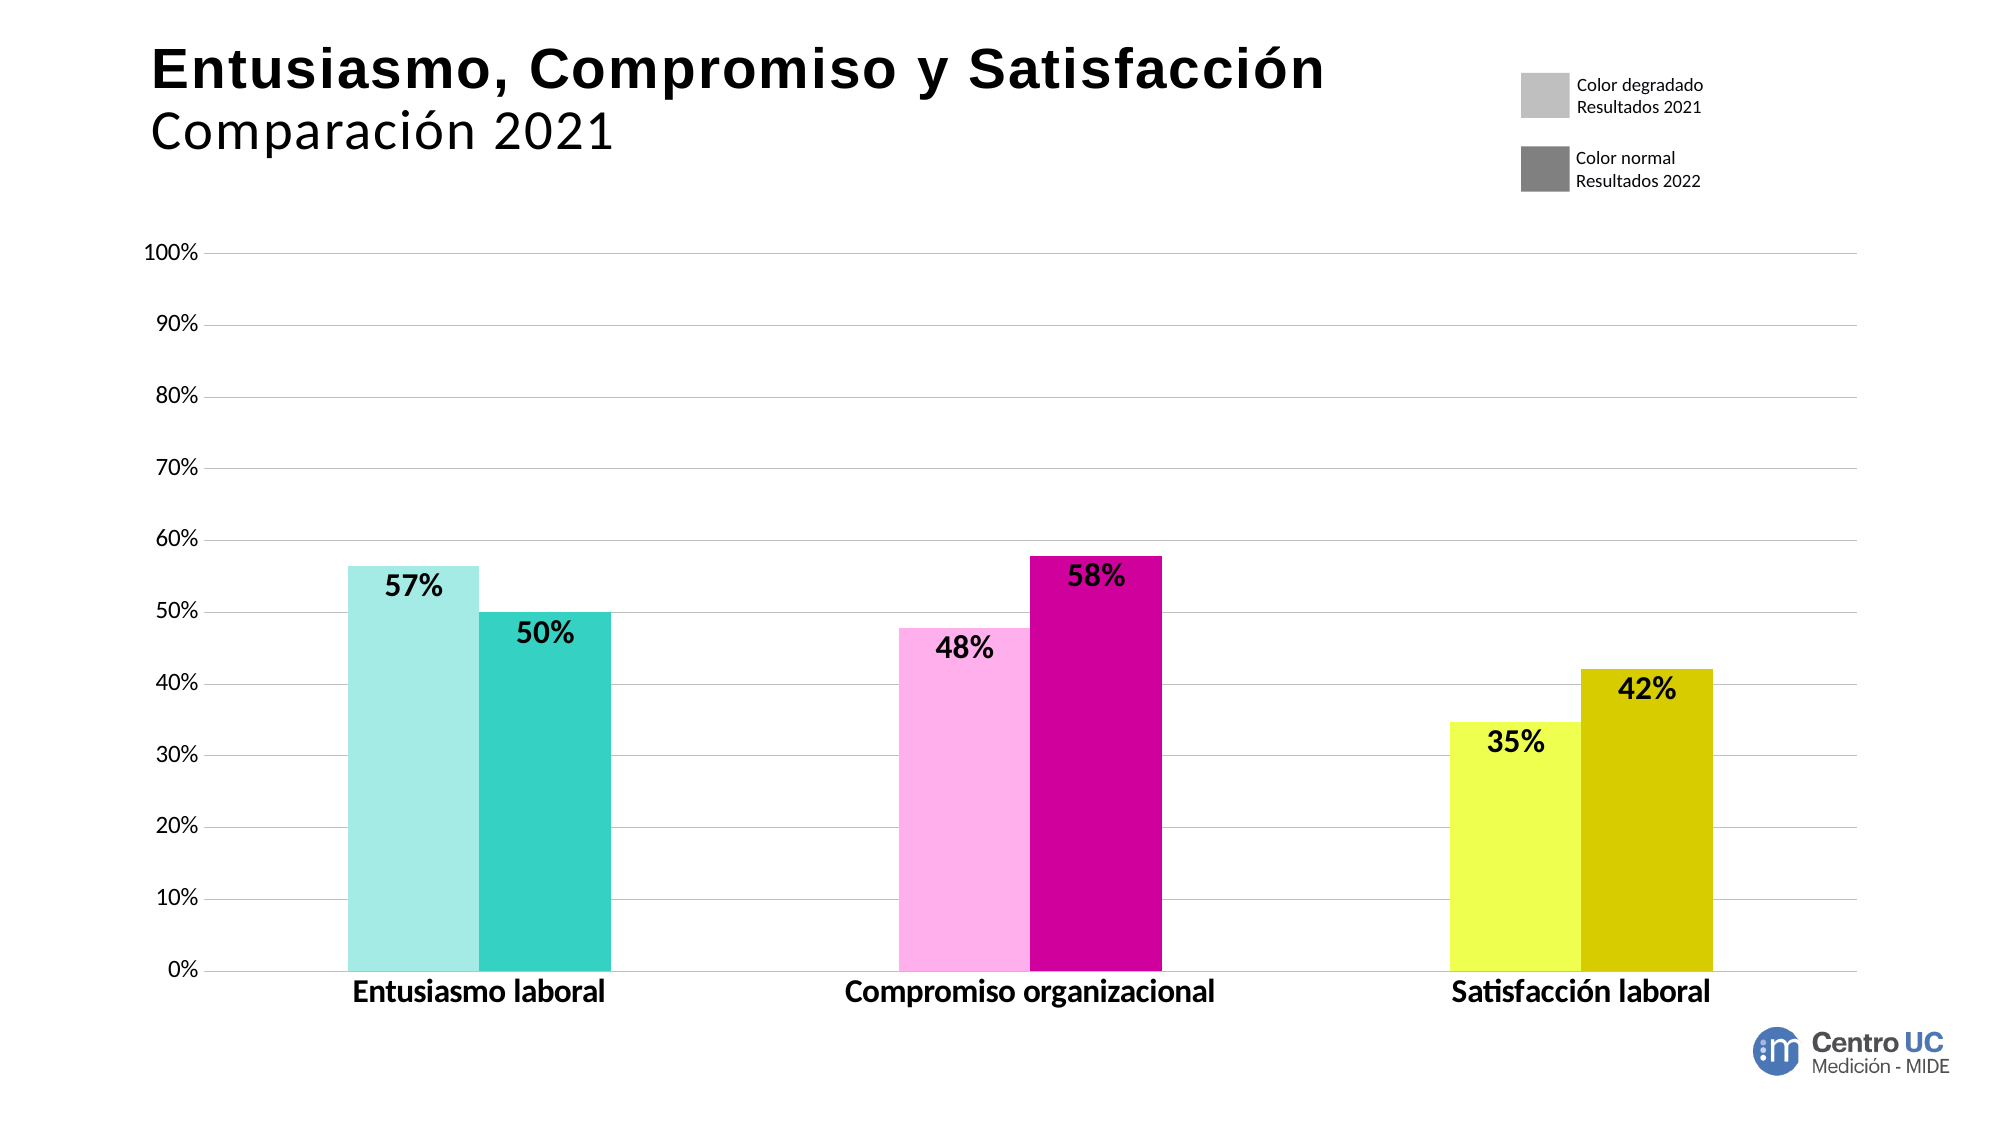

# Entusiasmo, Compromiso y Satisfacción Comparación 2021
Color degradado
Resultados 2021

Color normal
Resultados 2022

### Chart

| Category | 2021 | 2022 |
|---|---|---|
| Entusiasmo laboral | 0.5652173913043478 | 0.5 |
| Compromiso organizacional | 0.4782608695652174 | 0.5789473684210527 |
| Satisfacción laboral | 0.34782608695652173 | 0.42105263157894735 |